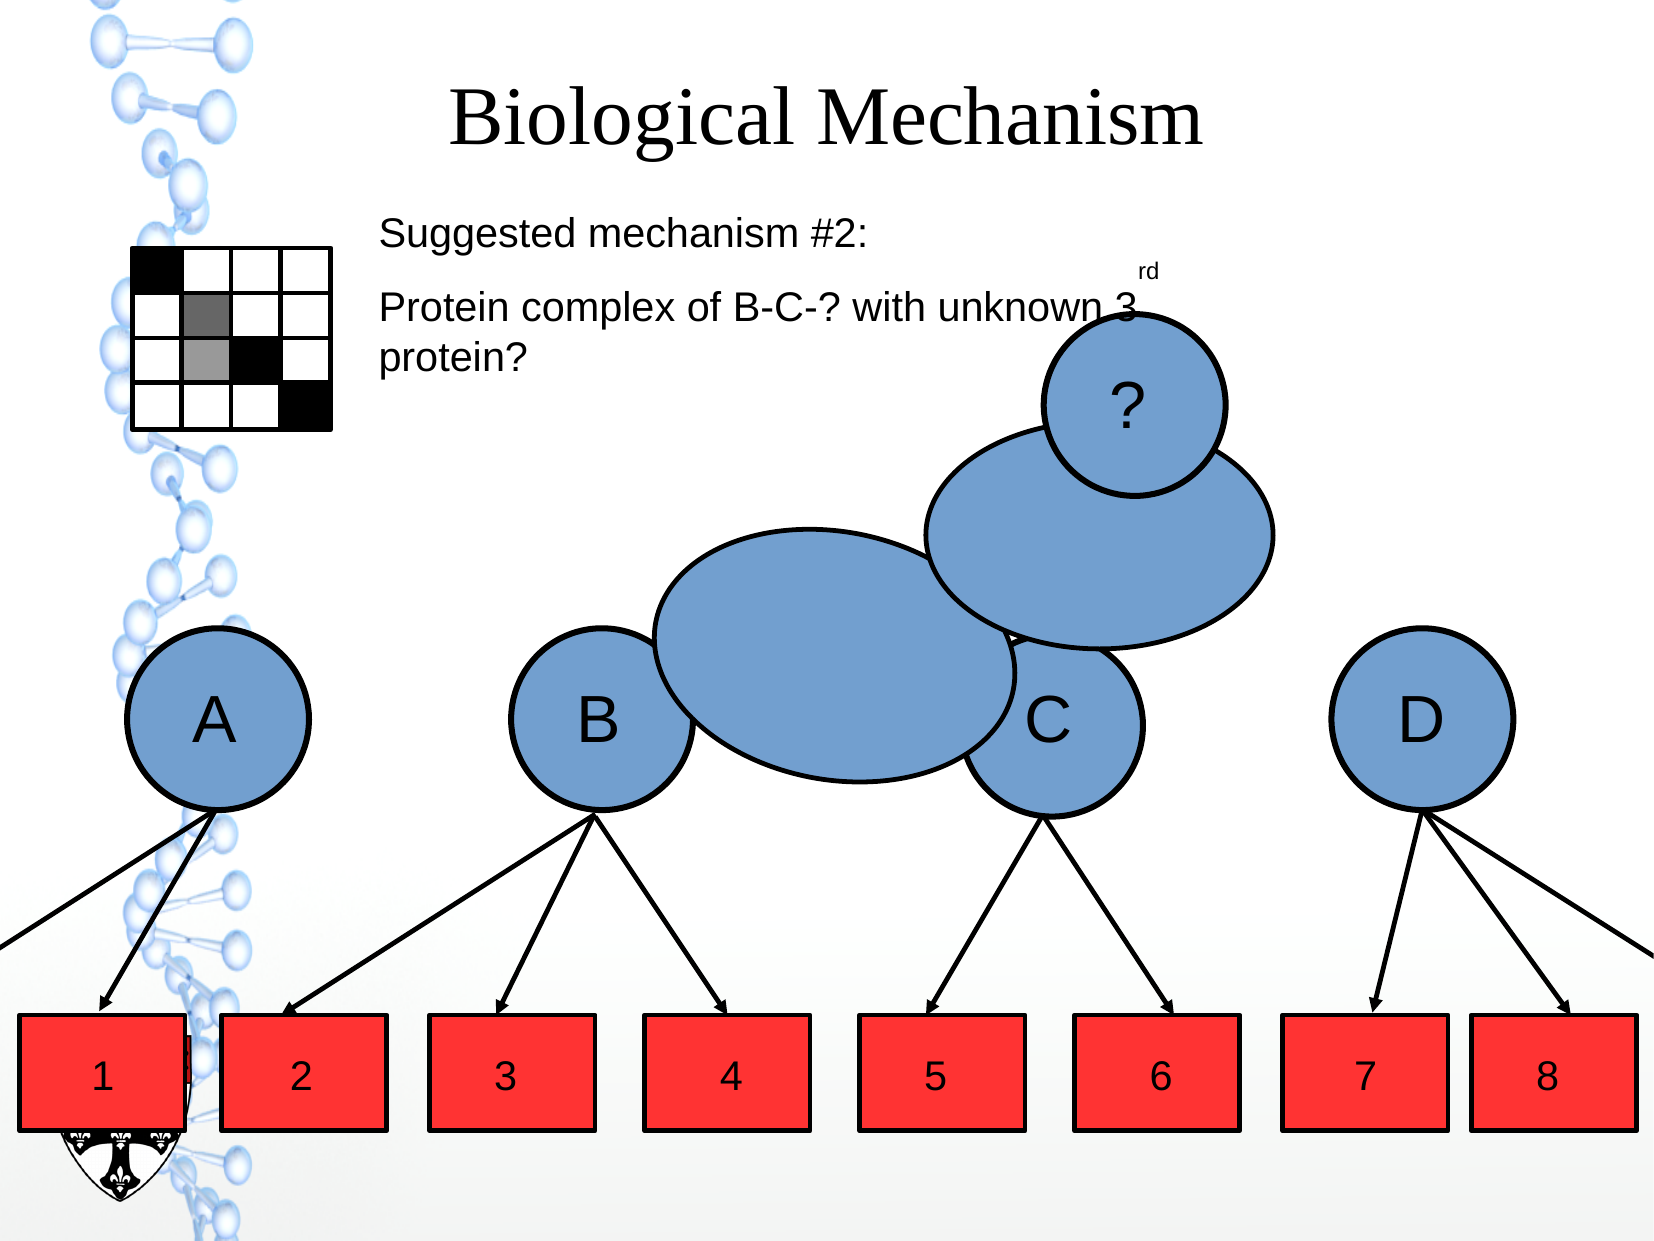

Biological Mechanism
Suggested mechanism #2:
Protein complex of B-C-? with unknown 3rd protein?

?

A
B
C
D

1
2
3
4
5
6
7
8